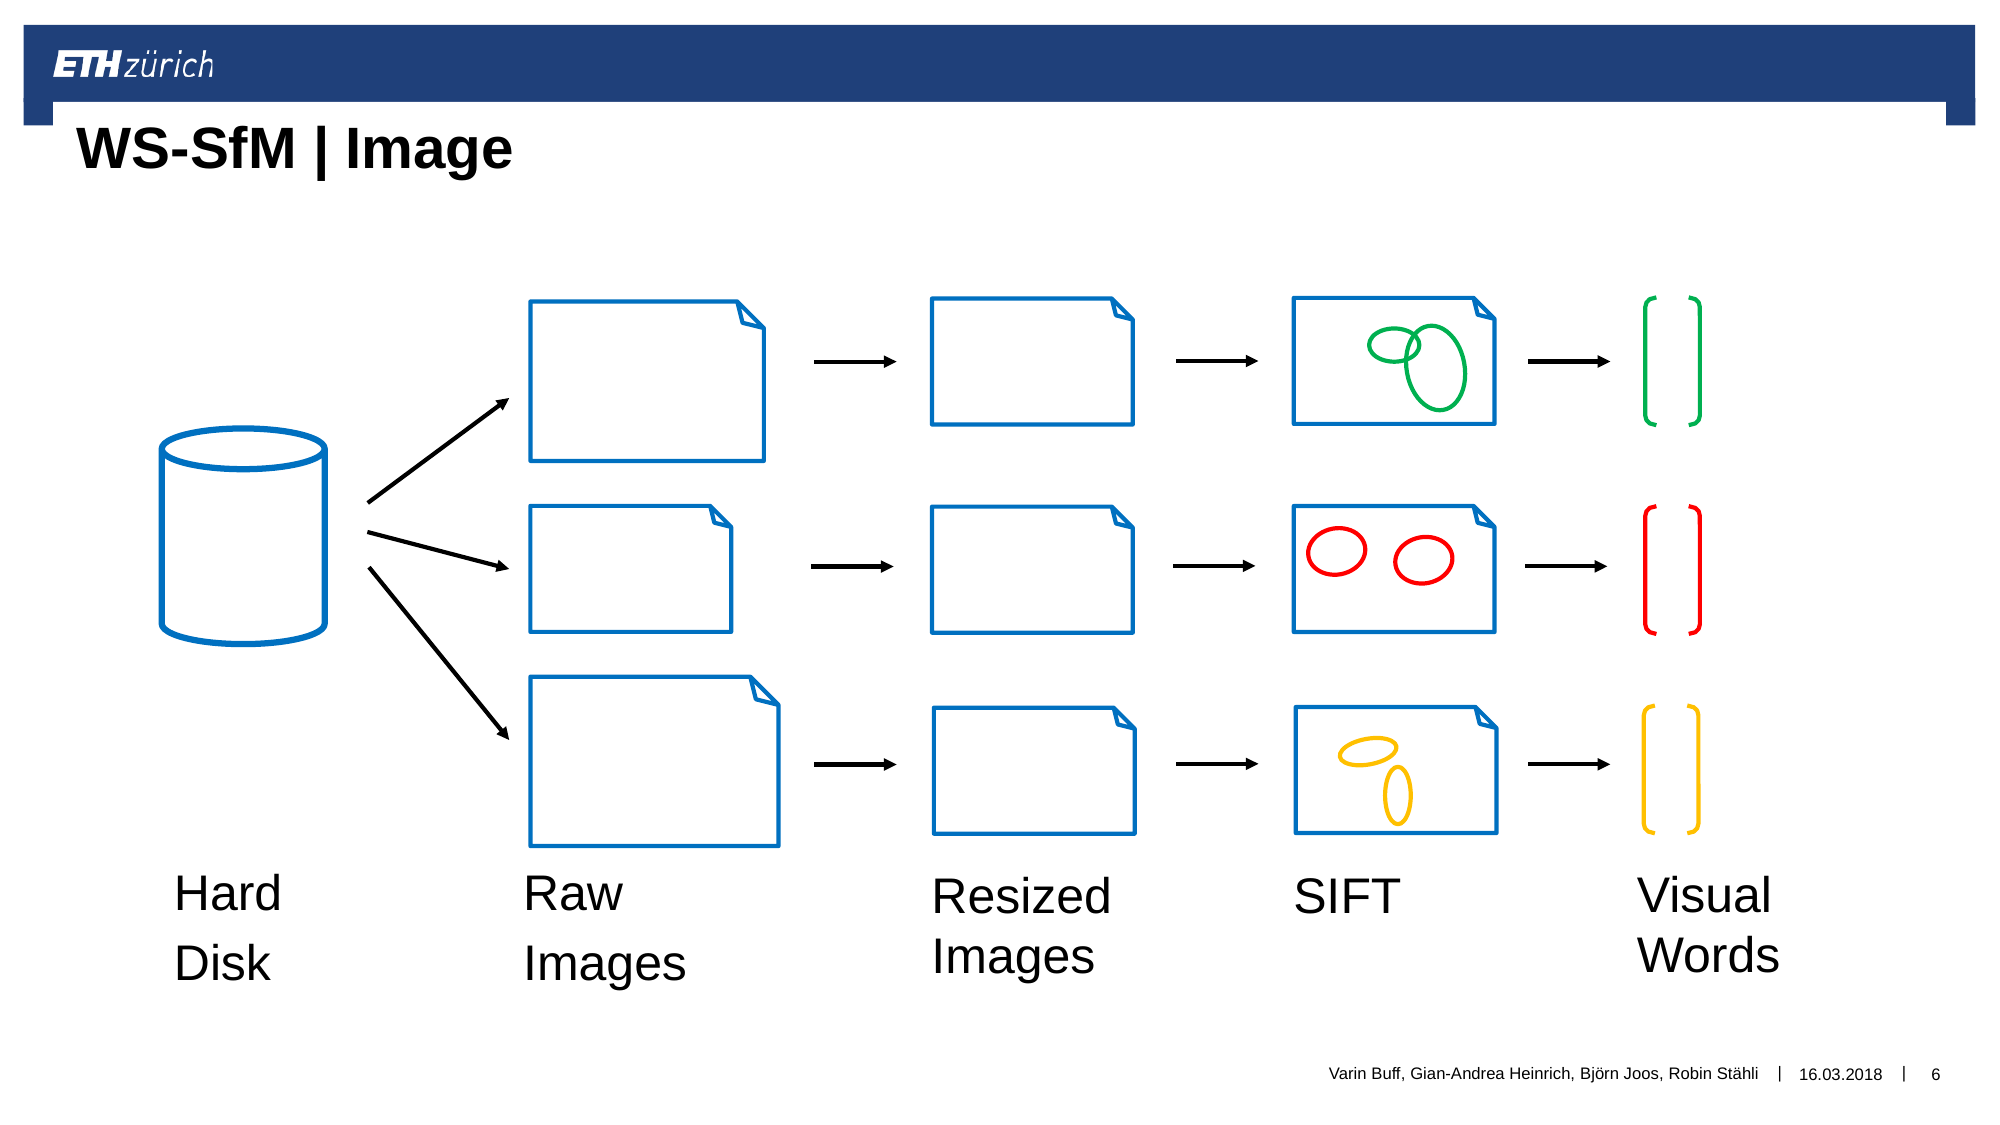

# WS-SfM | Image

Hard
Disk
Raw
Images
Visual Words
SIFT
Resized Images
Varin Buff, Gian-Andrea Heinrich, Björn Joos, Robin Stähli
16.03.2018
6